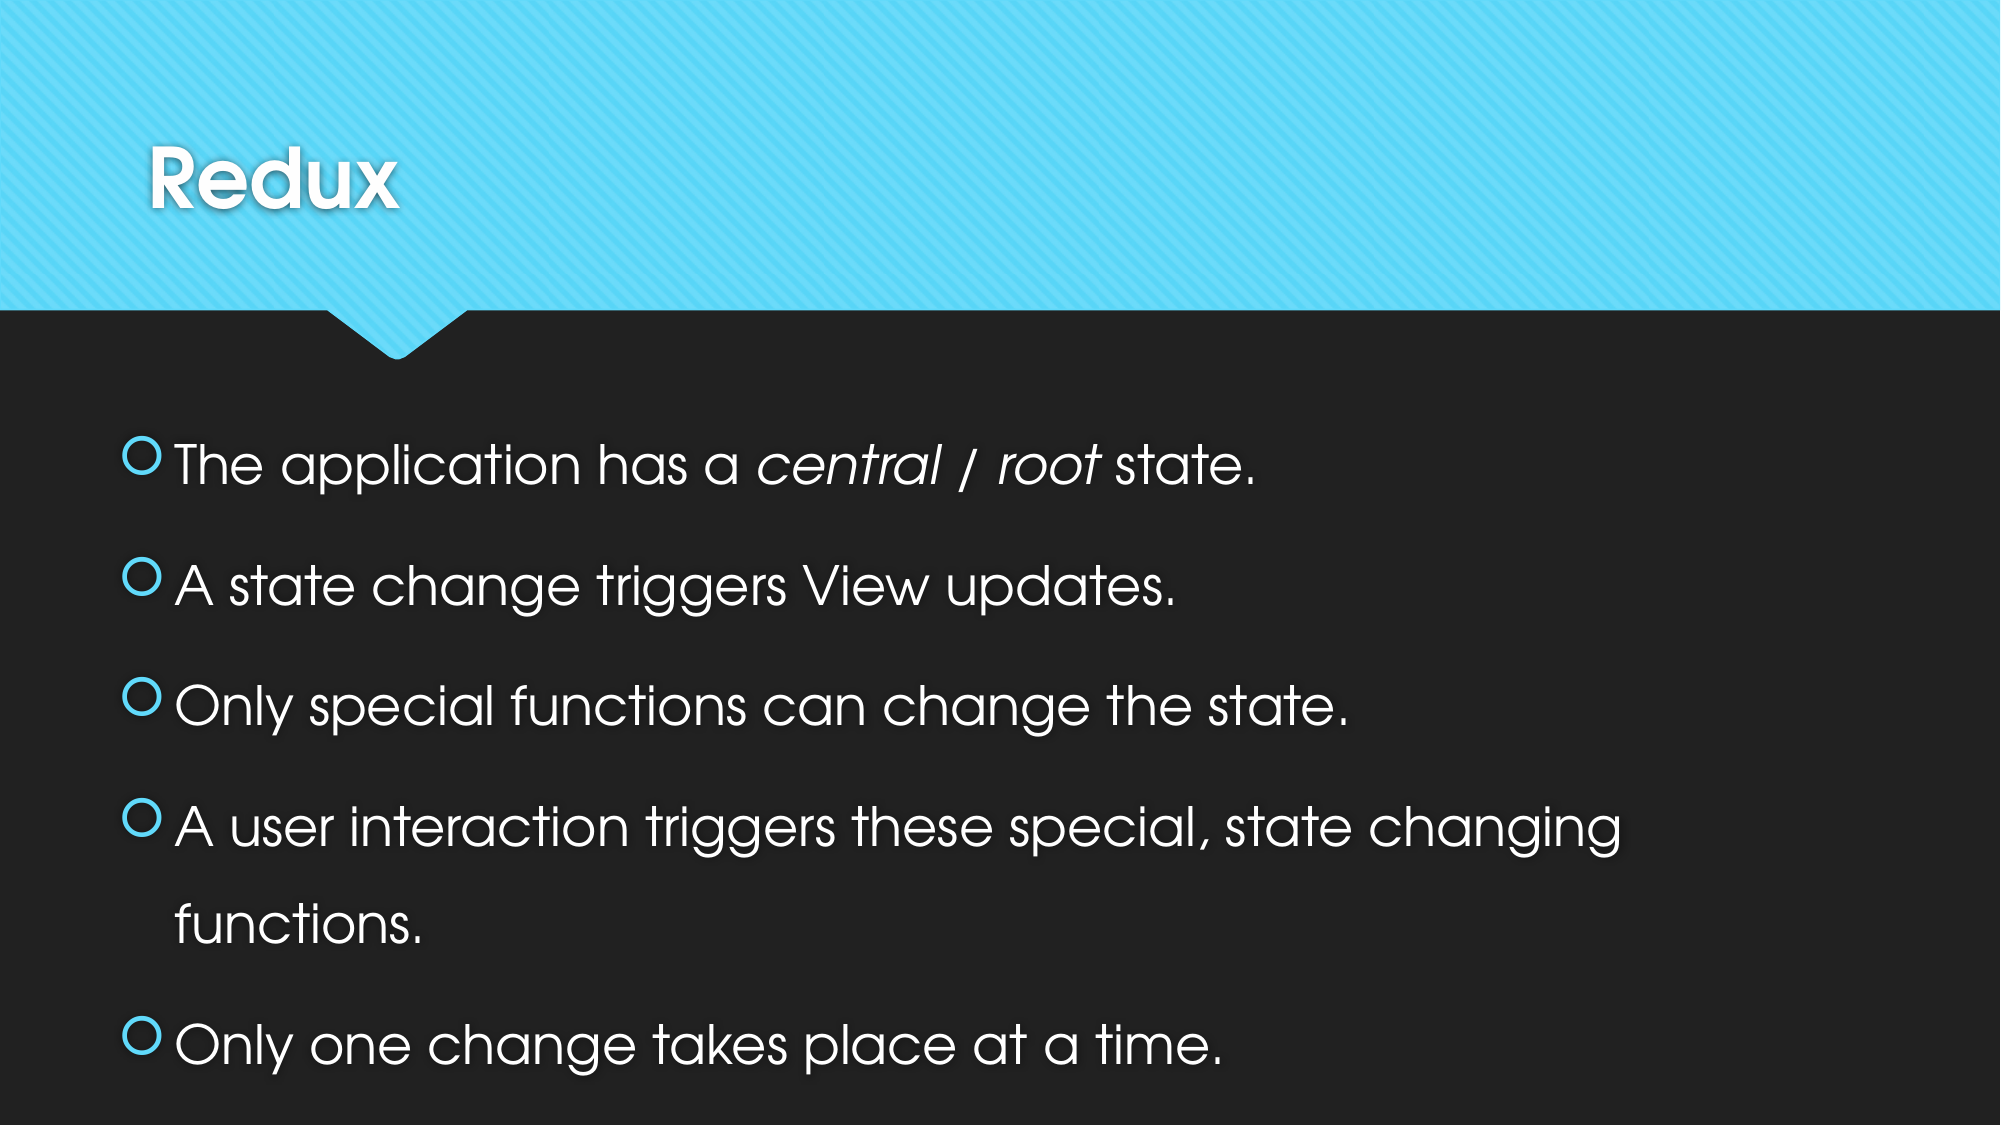

# Redux
The application has a central / root state.
A state change triggers View updates.
Only special functions can change the state.
A user interaction triggers these special, state changing functions.
Only one change takes place at a time.